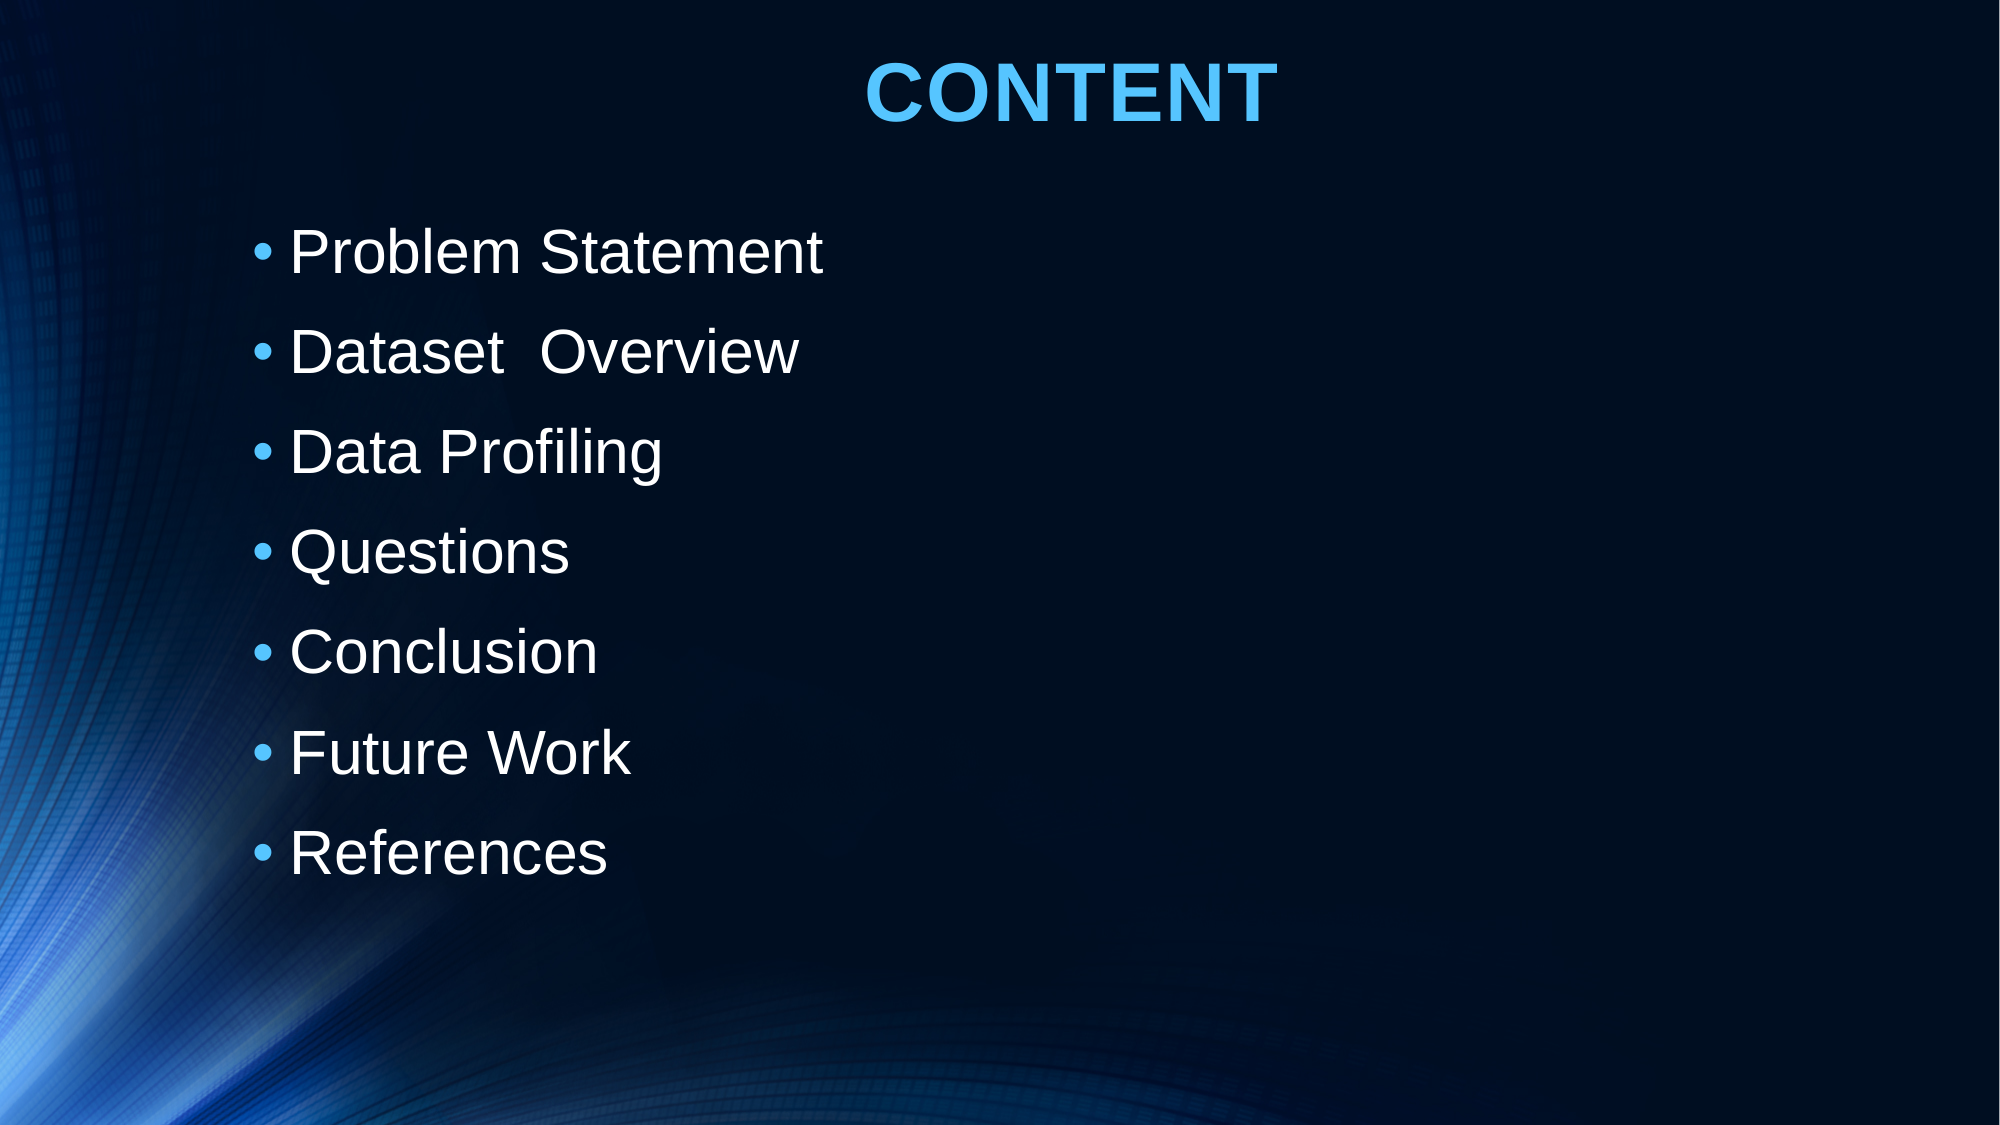

# CONTENT
Problem Statement
Dataset  Overview
Data Profiling
Questions
Conclusion
Future Work
References